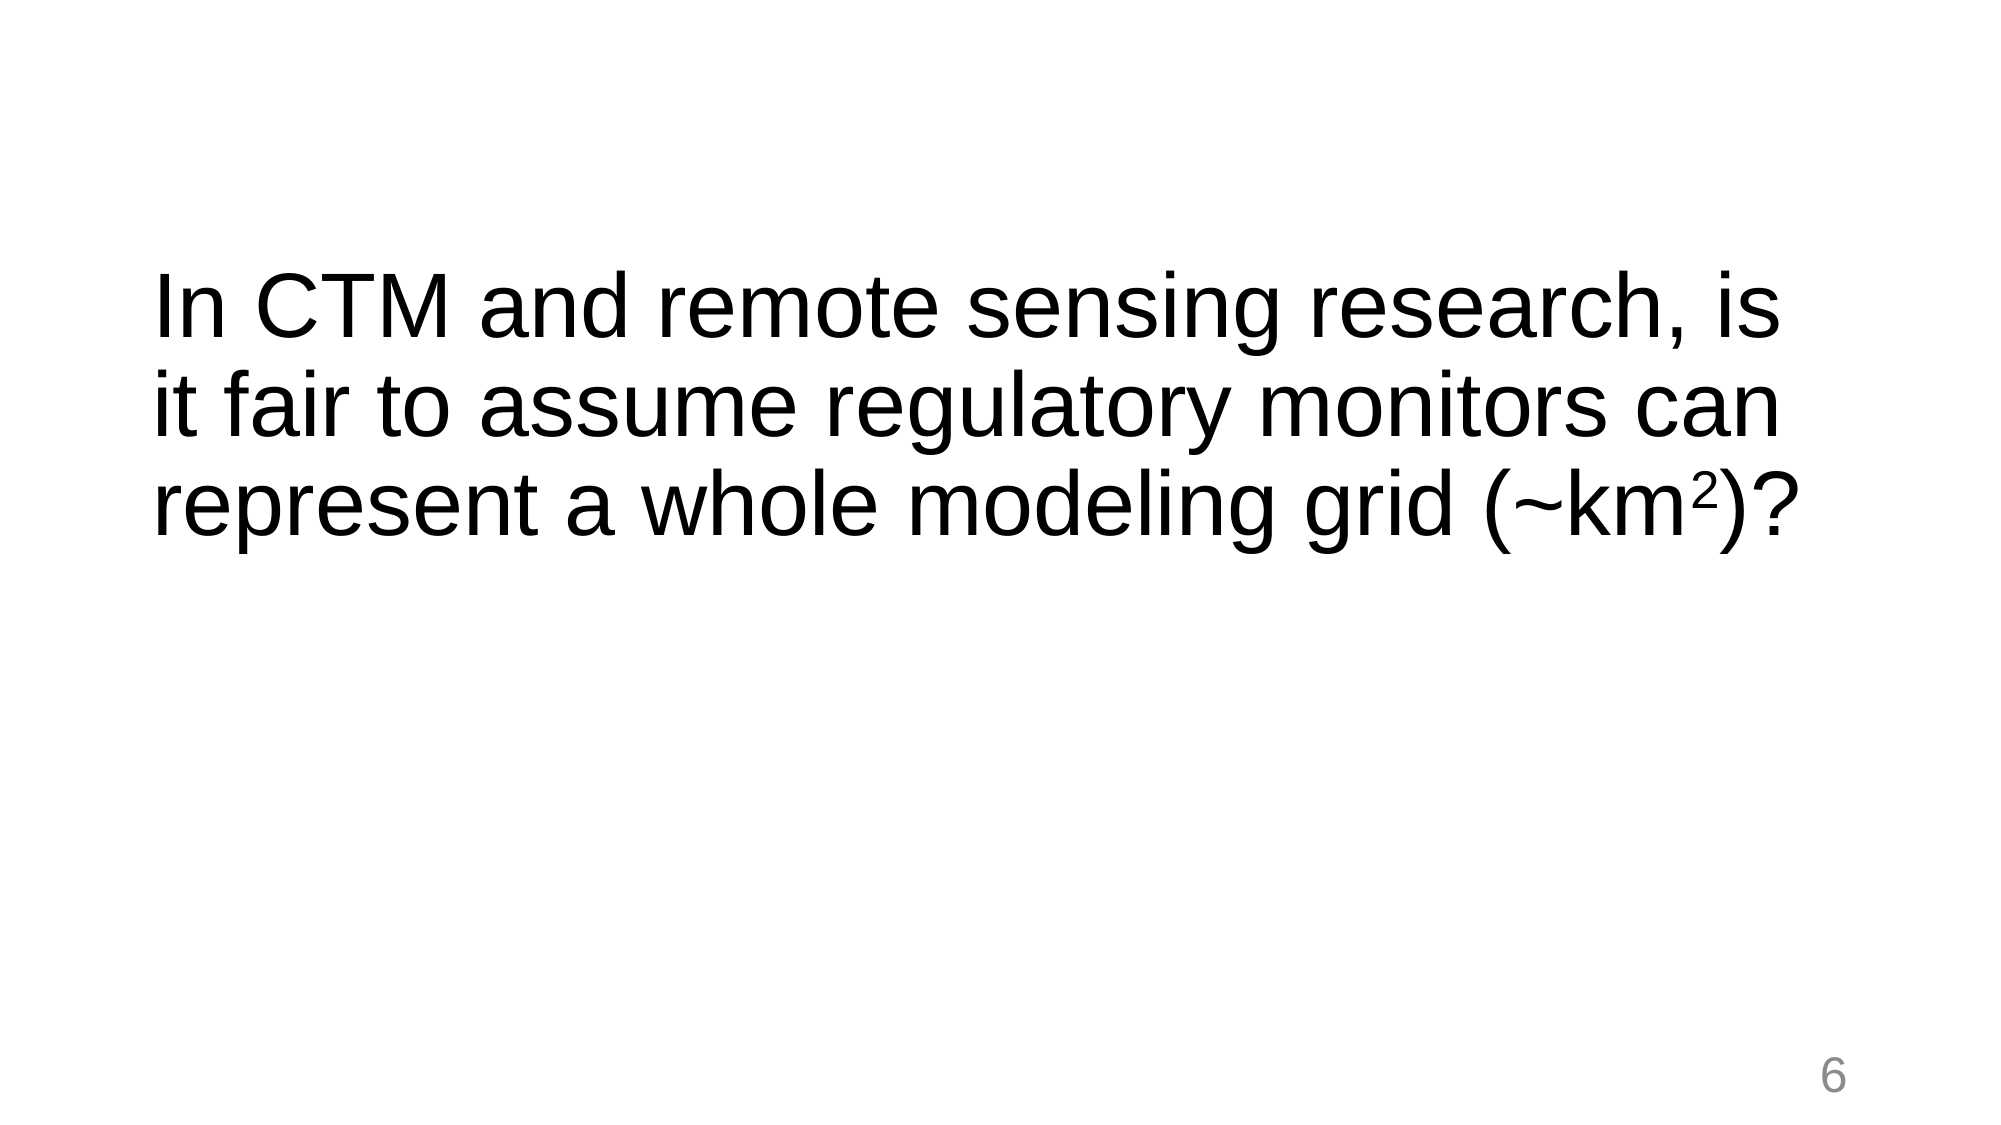

# In CTM and remote sensing research, is it fair to assume regulatory monitors can represent a whole modeling grid (~km2)?
6